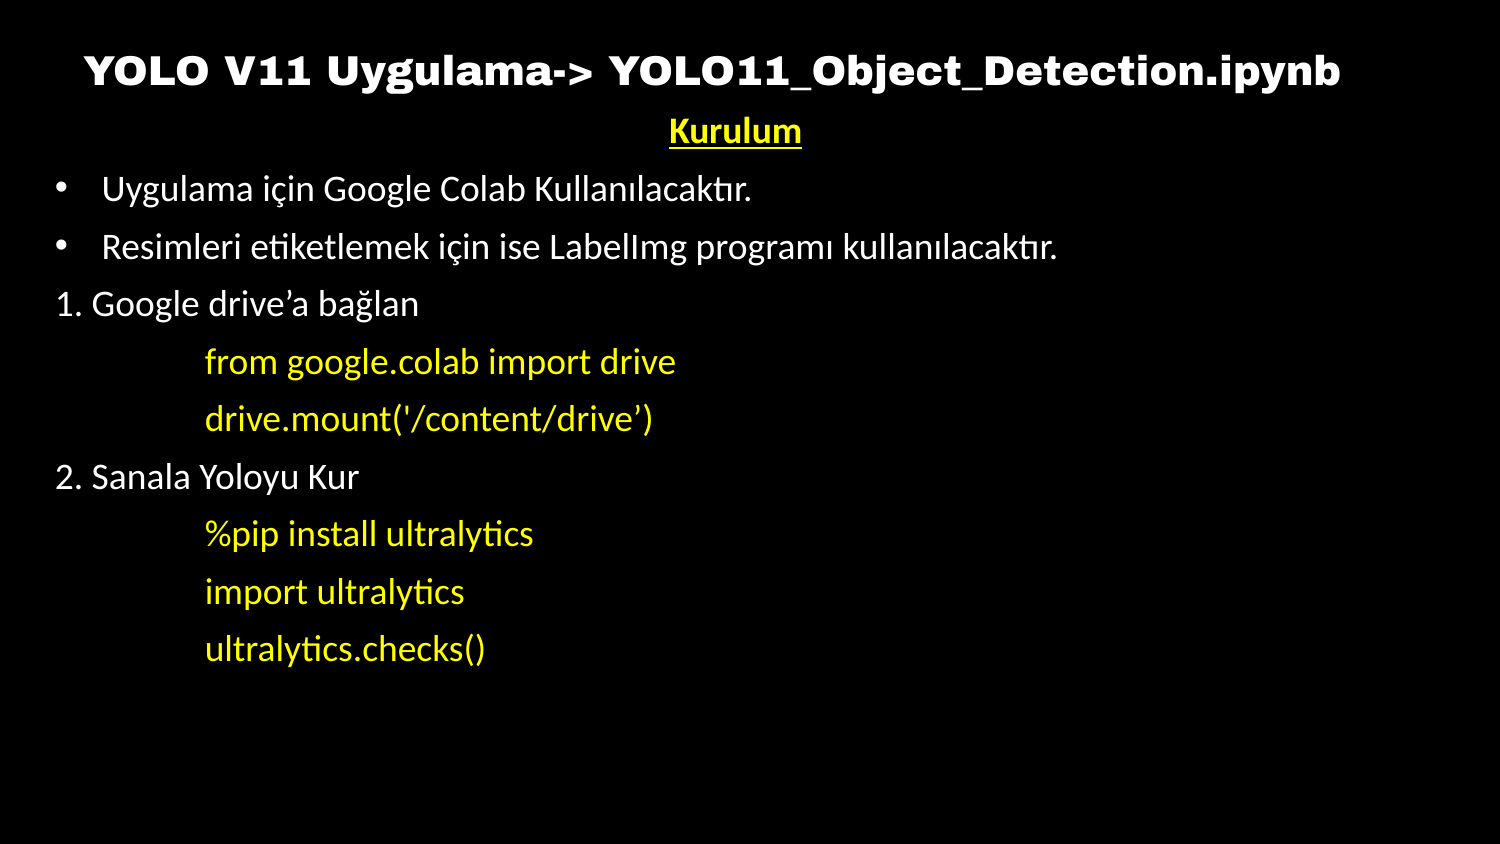

# YOLO V11 Uygulama-> YOLO11_Object_Detection.ipynb
Kurulum
Uygulama için Google Colab Kullanılacaktır.
Resimleri etiketlemek için ise LabelImg programı kullanılacaktır.
1. Google drive’a bağlan
from google.colab import drive
drive.mount('/content/drive’)
2. Sanala Yoloyu Kur
%pip install ultralytics
import ultralytics
ultralytics.checks()